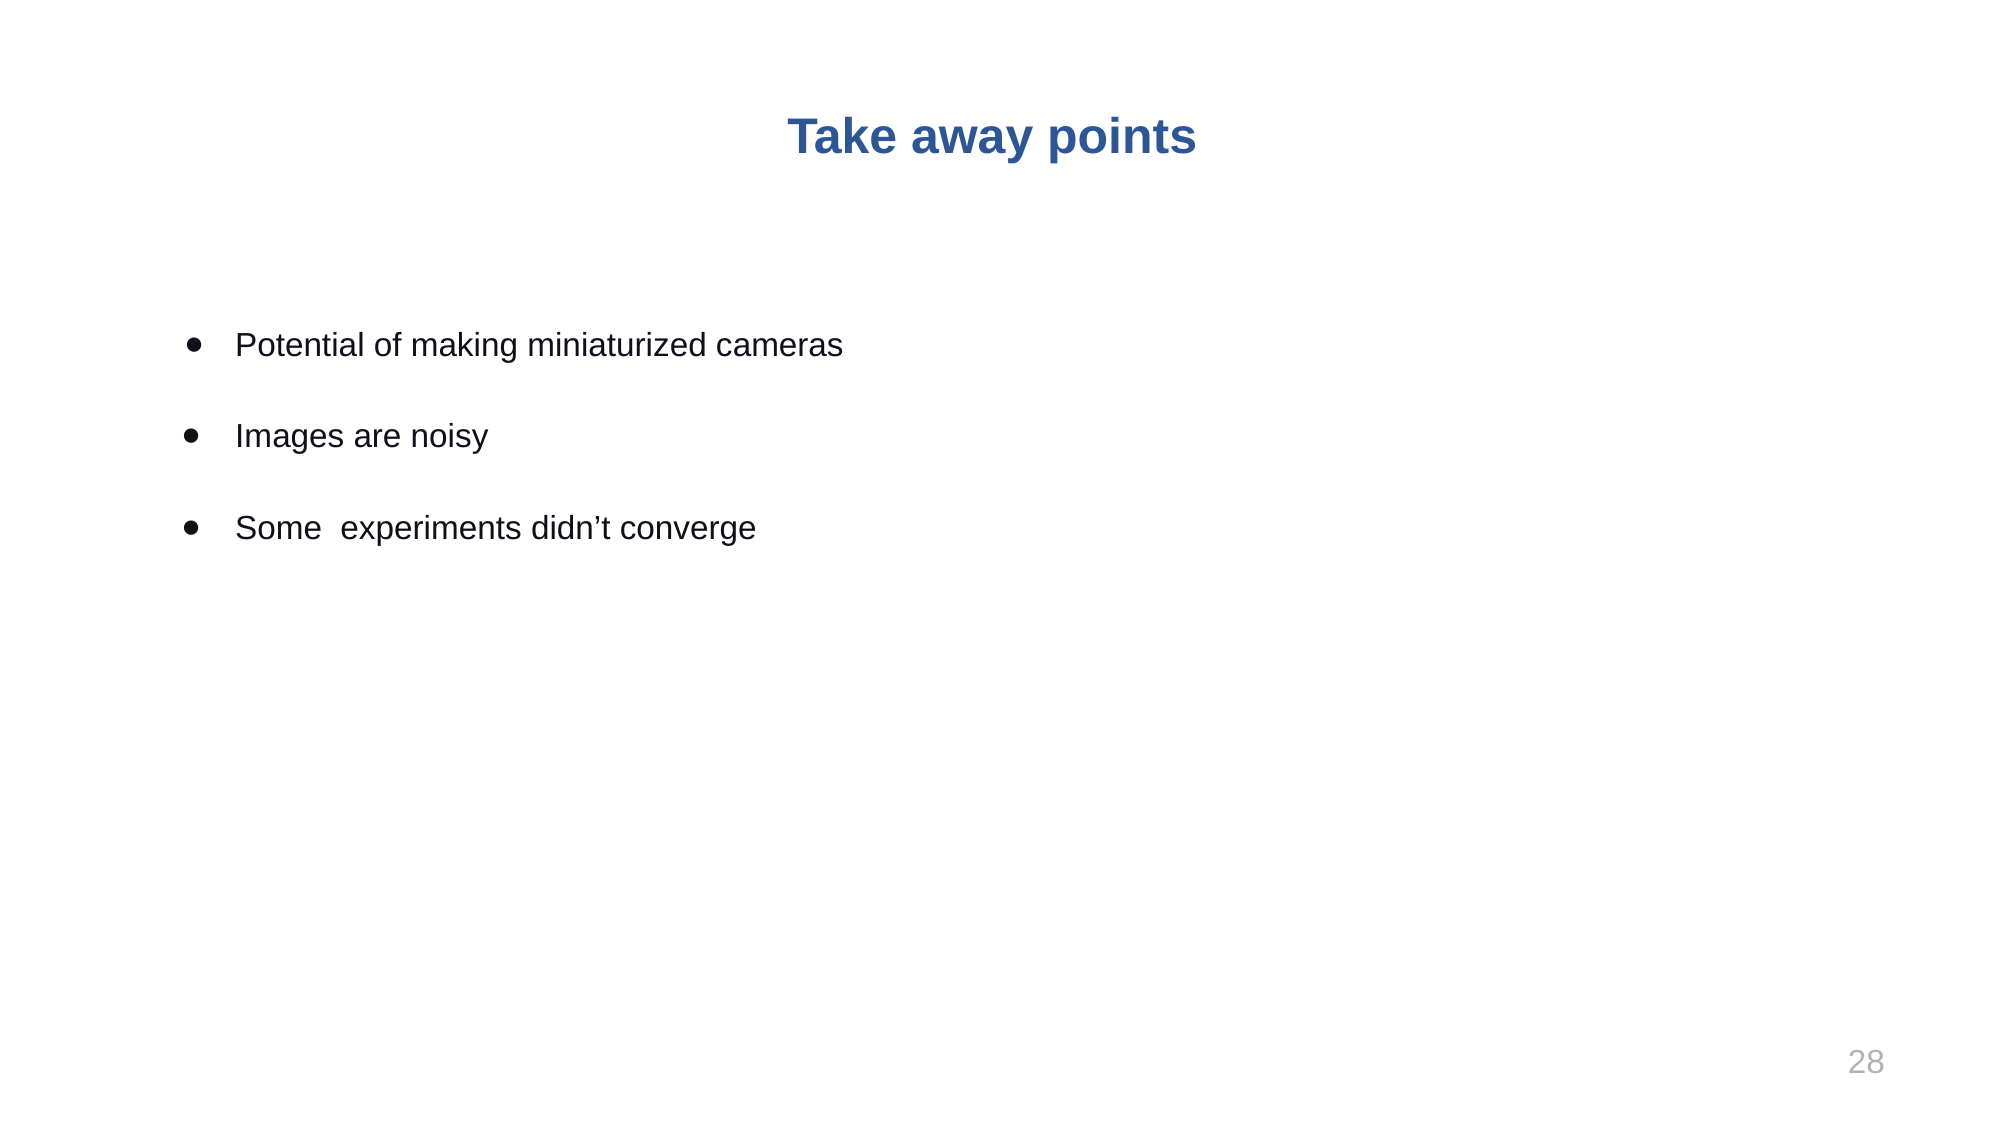

Take away points
Potential of making miniaturized cameras

Images are noisy

Some  experiments didn’t converge

28